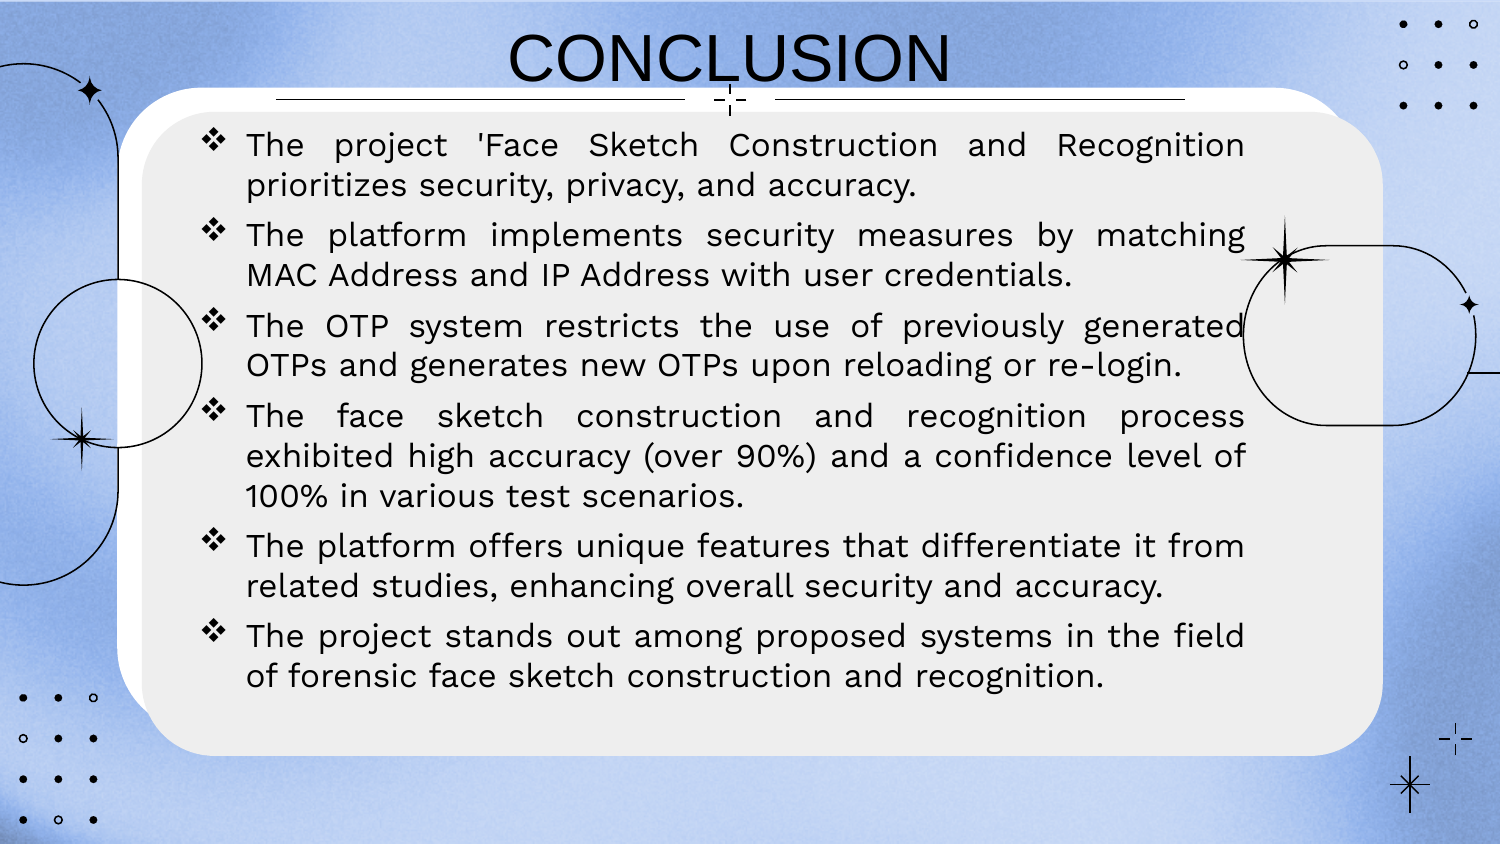

# CONCLUSION

The project 'Face Sketch Construction and Recognition prioritizes security, privacy, and accuracy.
The platform implements security measures by matching MAC Address and IP Address with user credentials.
The OTP system restricts the use of previously generated OTPs and generates new OTPs upon reloading or re-login.
The face sketch construction and recognition process exhibited high accuracy (over 90%) and a confidence level of 100% in various test scenarios.
The platform offers unique features that differentiate it from related studies, enhancing overall security and accuracy.
The project stands out among proposed systems in the field of forensic face sketch construction and recognition.